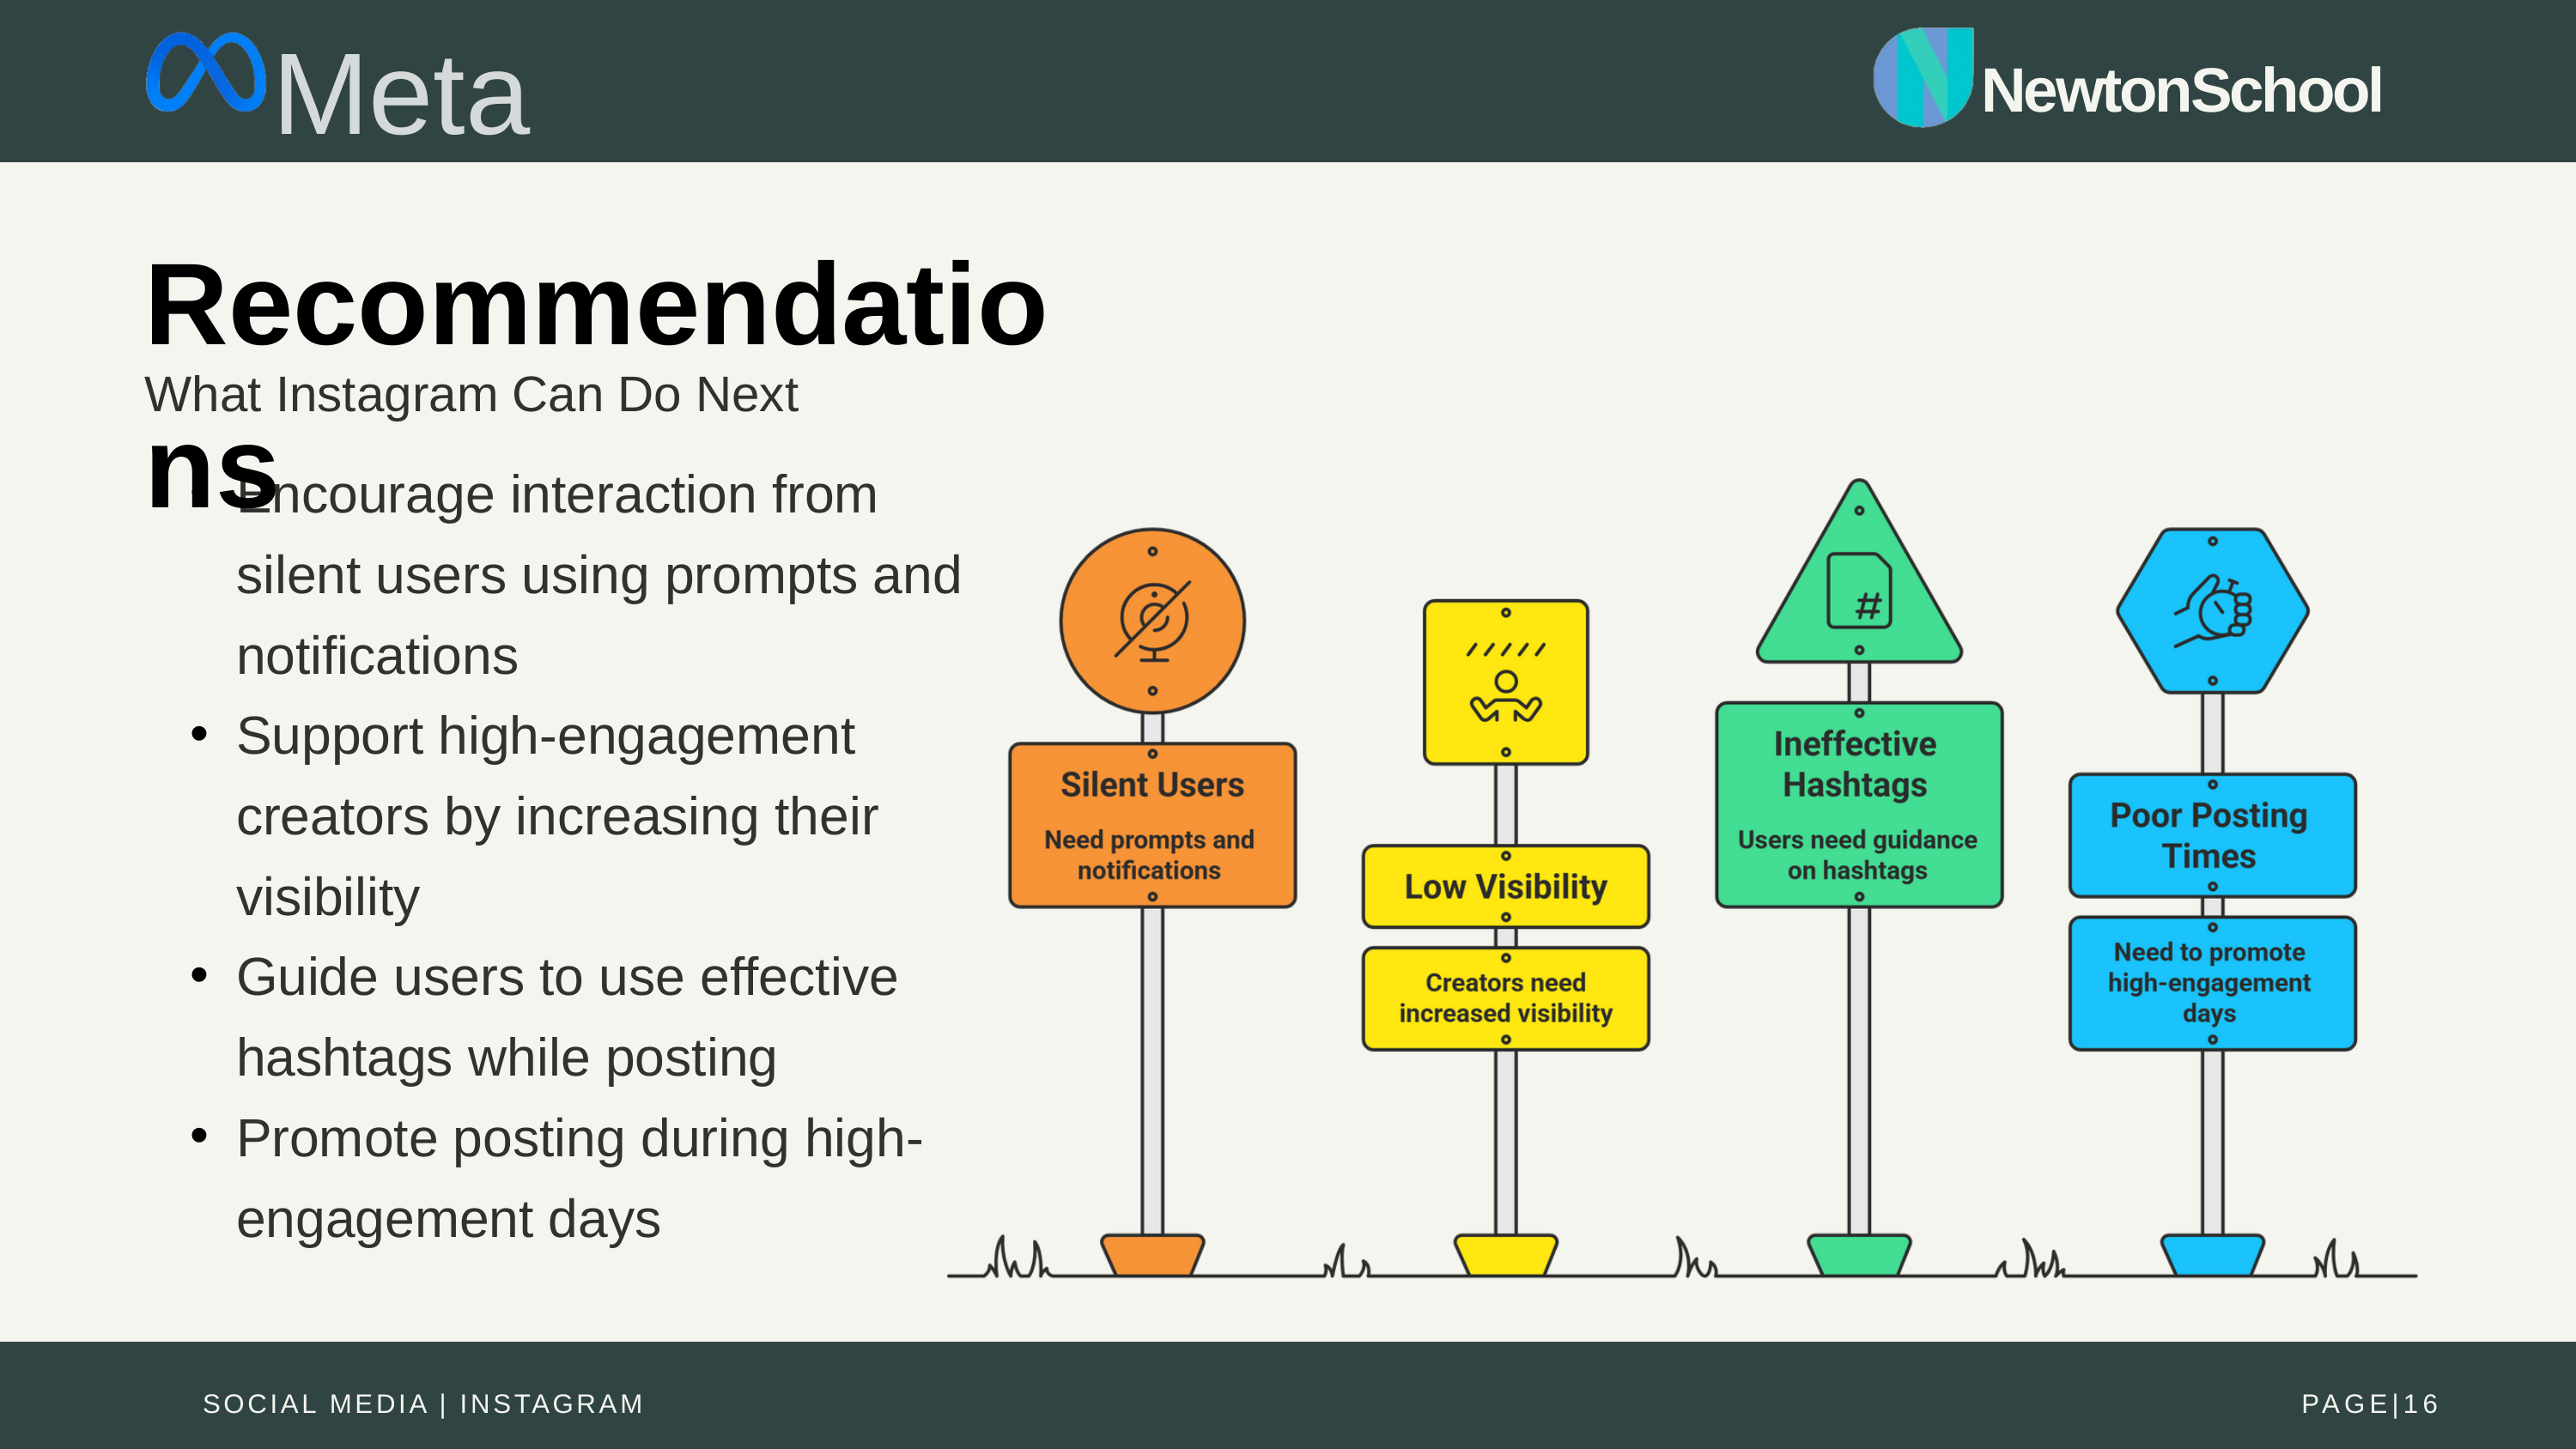

Meta

NewtonSchool
Recommendations
What Instagram Can Do Next
Encourage interaction from silent users using prompts and notifications
Support high-engagement creators by increasing their visibility
Guide users to use effective hashtags while posting
Promote posting during high-engagement days

SOCIAL MEDIA | INSTAGRAM
PAGE|16